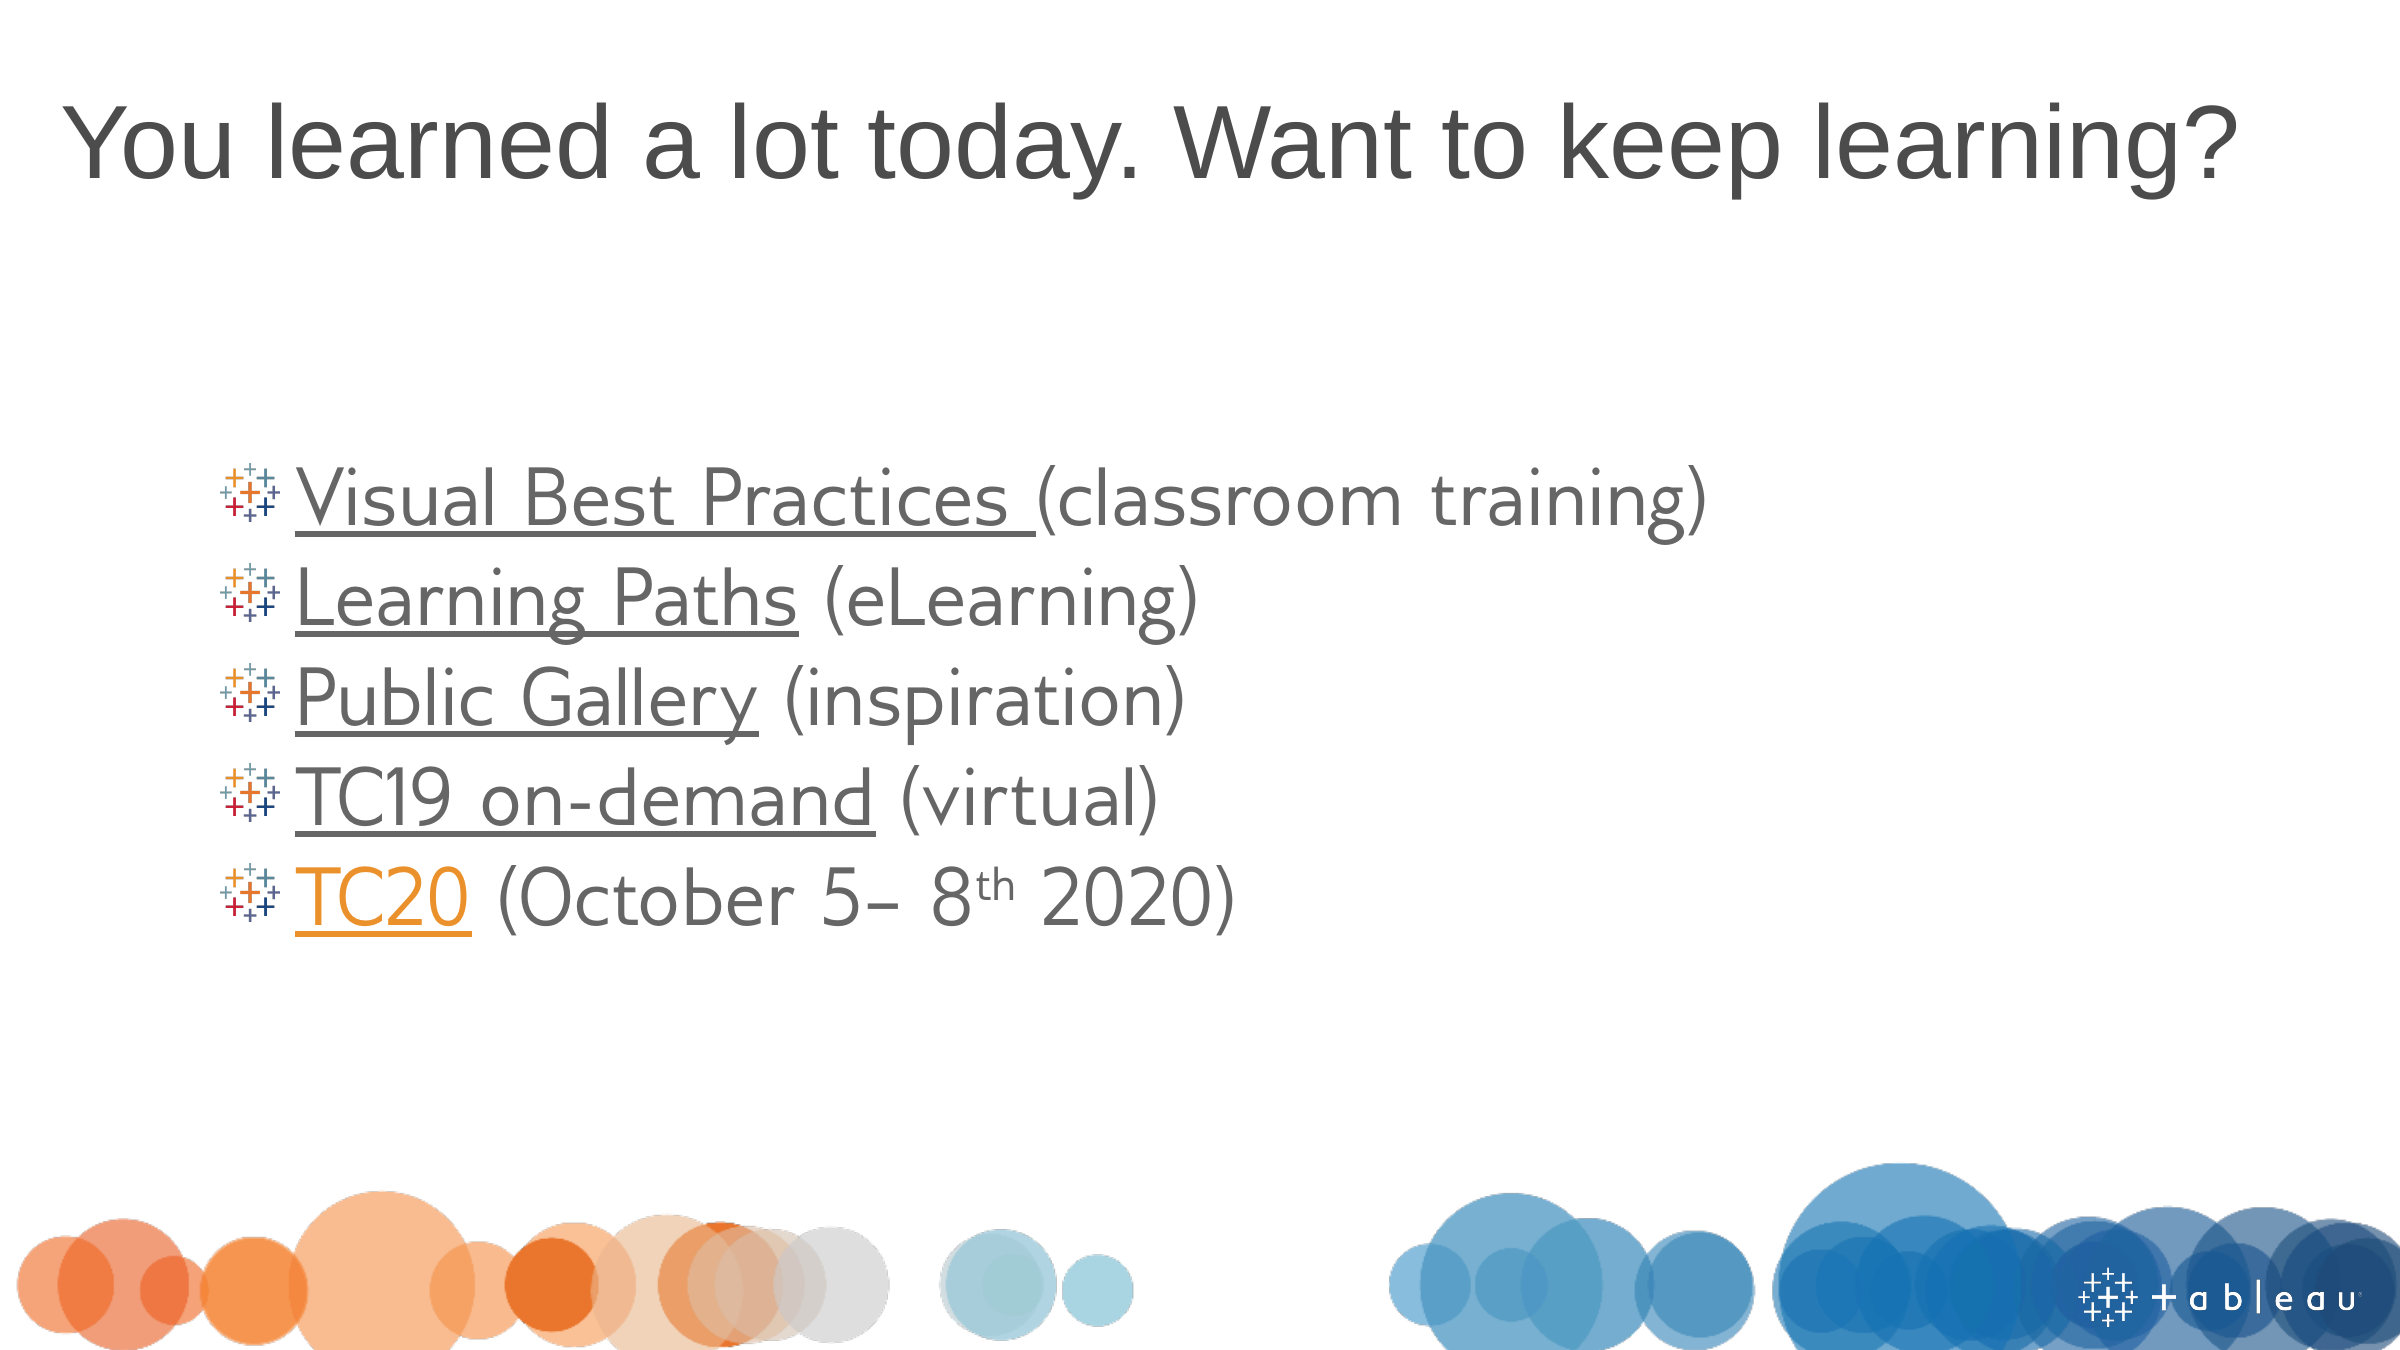

You learned a lot today. Want to keep learning?
Visual Best Practices (classroom training)
Learning Paths (eLearning)
Public Gallery (inspiration)
TC19 on-demand (virtual)
TC20 (October 5– 8th 2020)